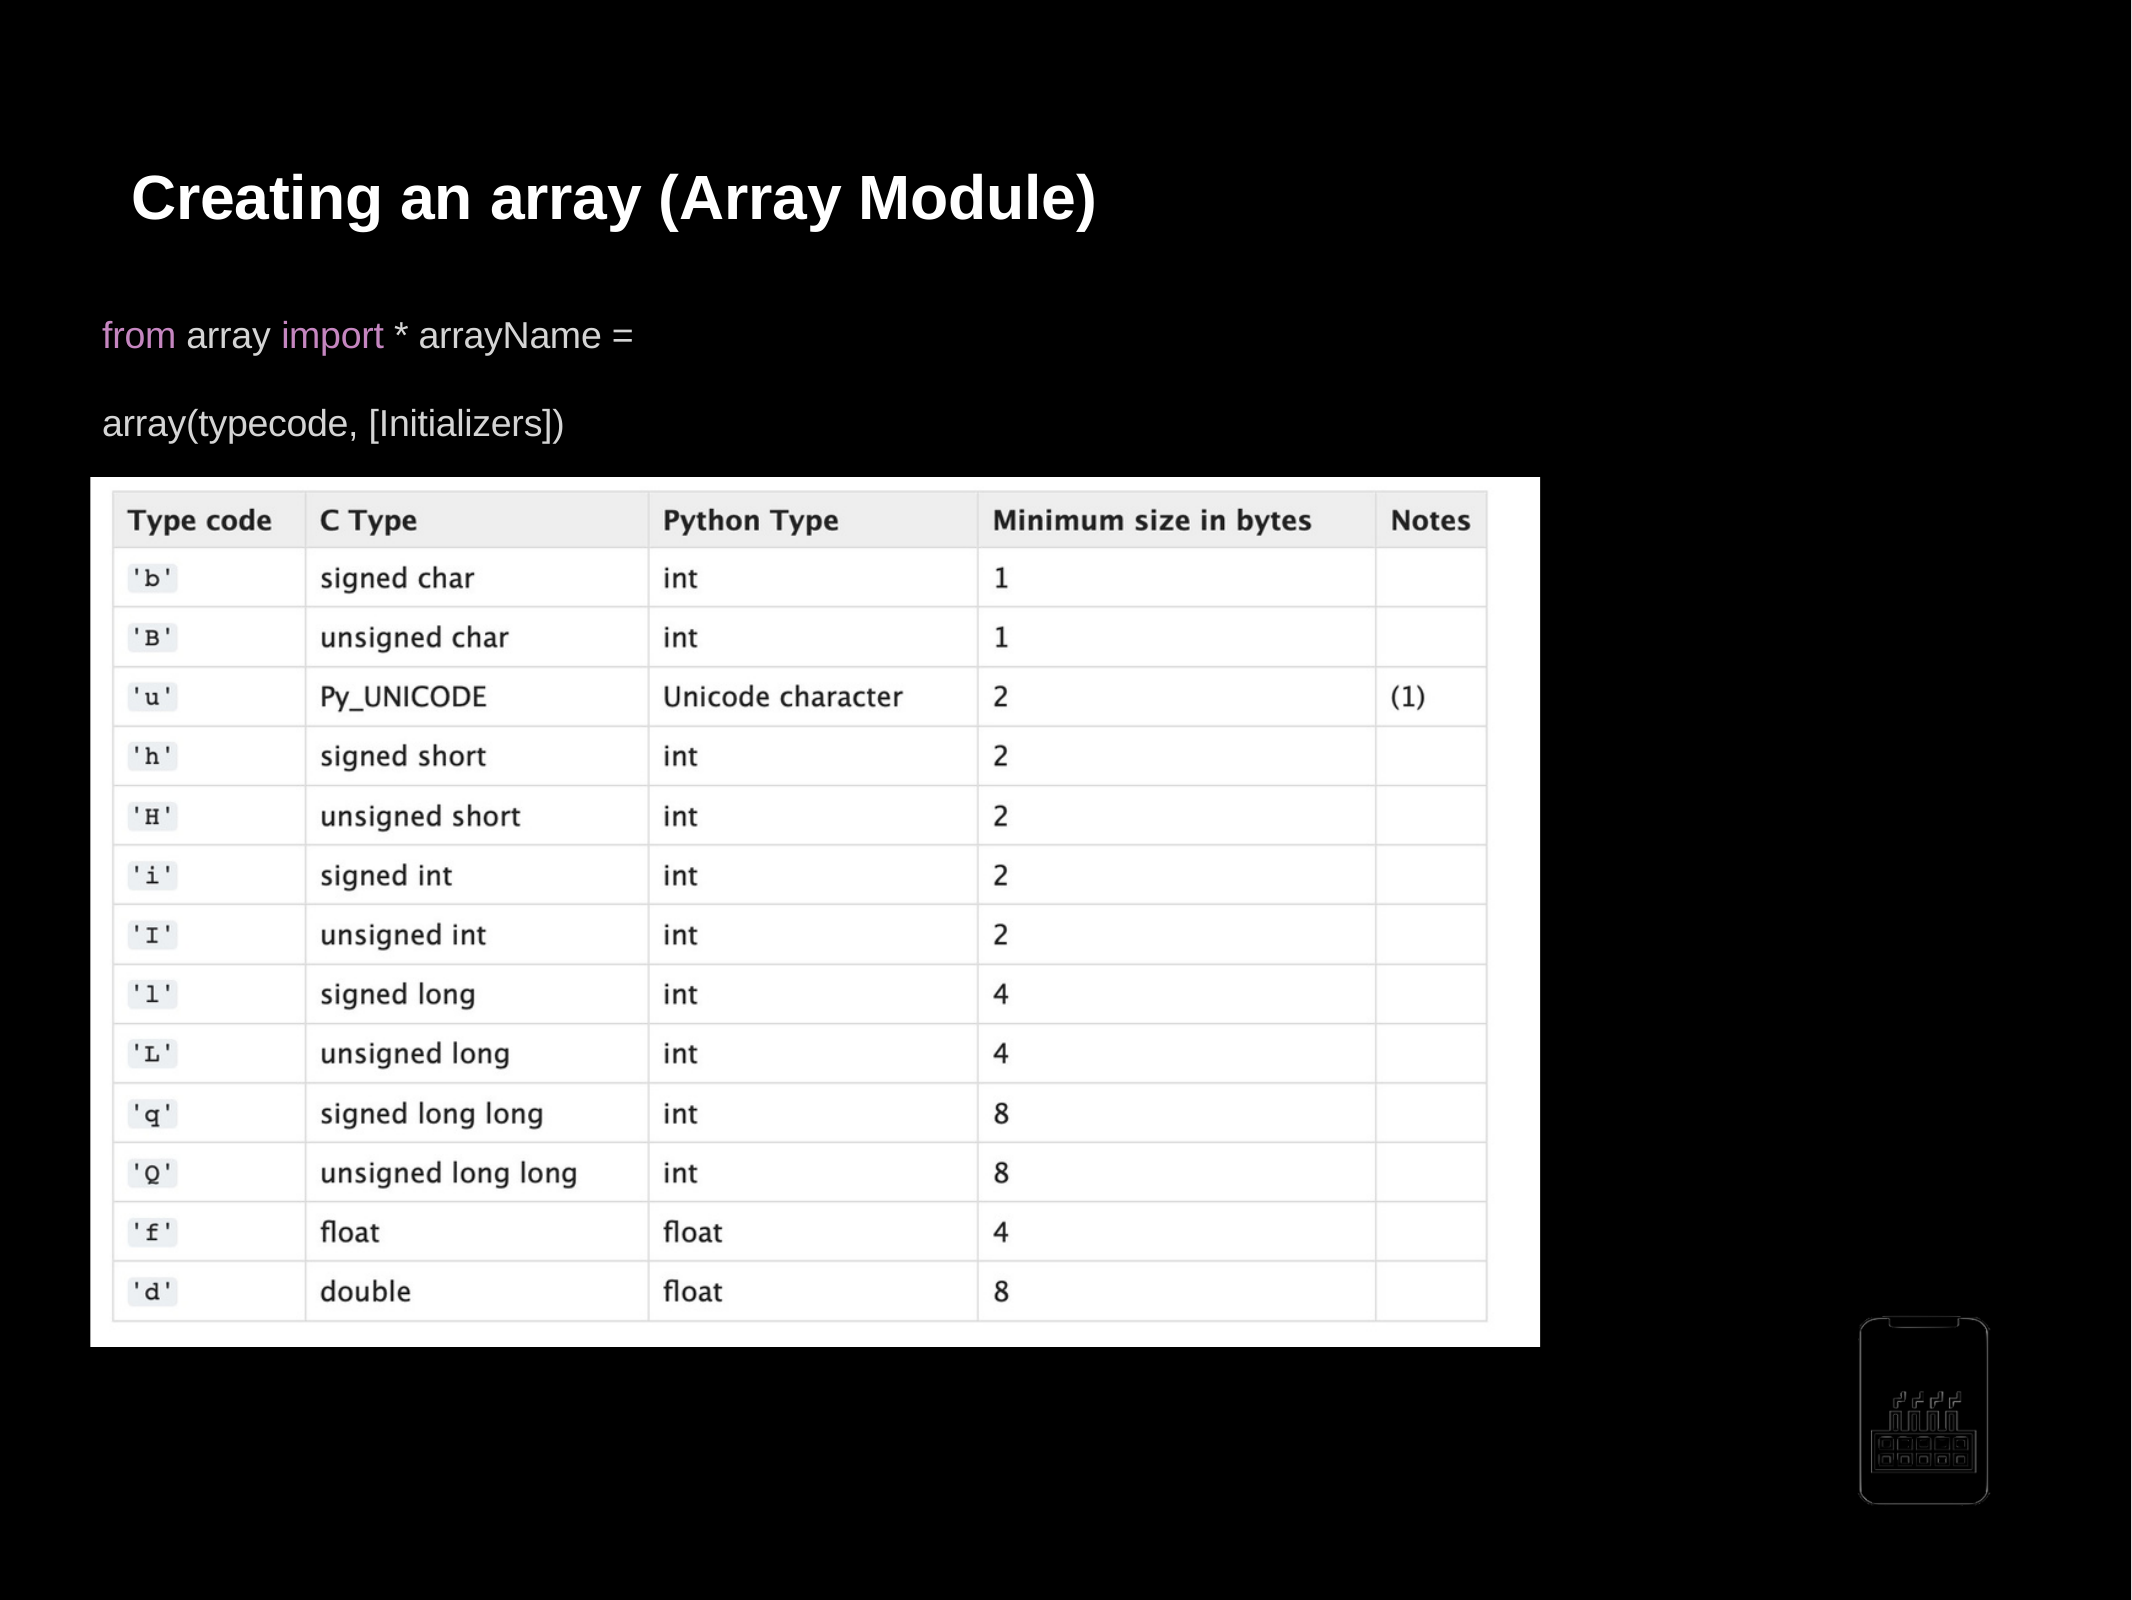

Creating an array (Array Module)
from array import * arrayName = array(typecode, [Initializers])

AppMillers
www.appmillers.com